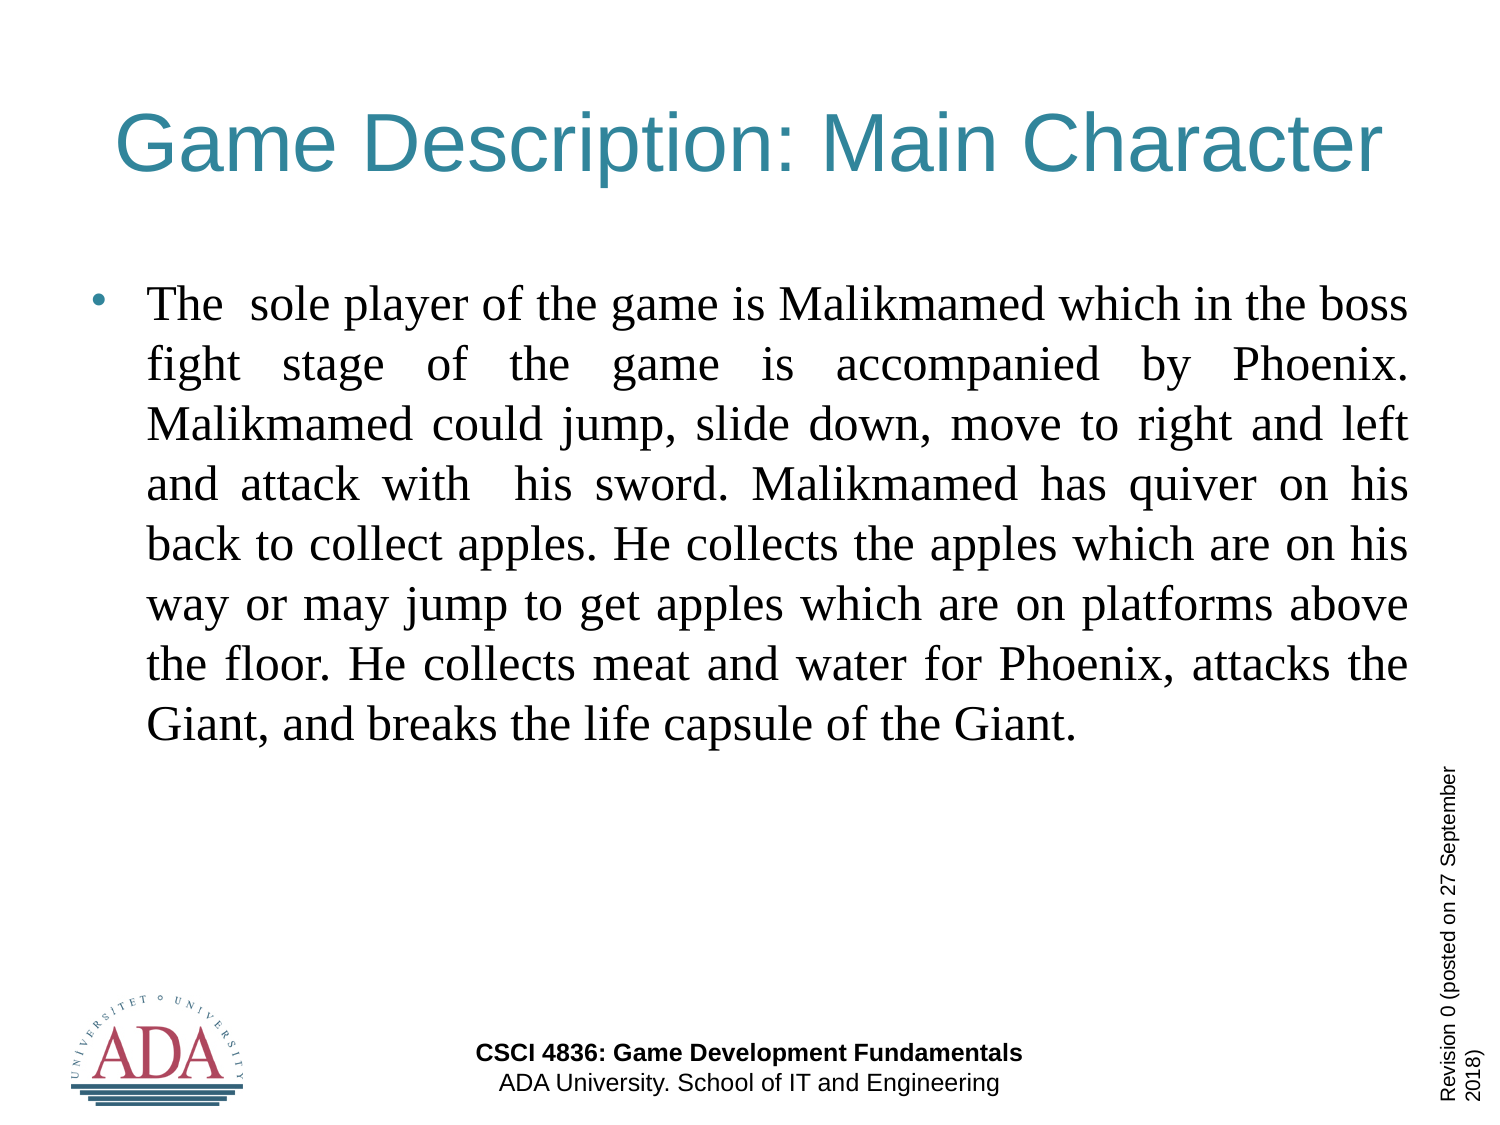

# Game Description: Main Character
The  sole player of the game is Malikmamed which in the boss fight stage of the game is accompanied by Phoenix. Malikmamed could jump, slide down, move to right and left and attack with  his sword. Malikmamed has quiver on his back to collect apples. He collects the apples which are on his way or may jump to get apples which are on platforms above the floor. He collects meat and water for Phoenix, attacks the Giant, and breaks the life capsule of the Giant.